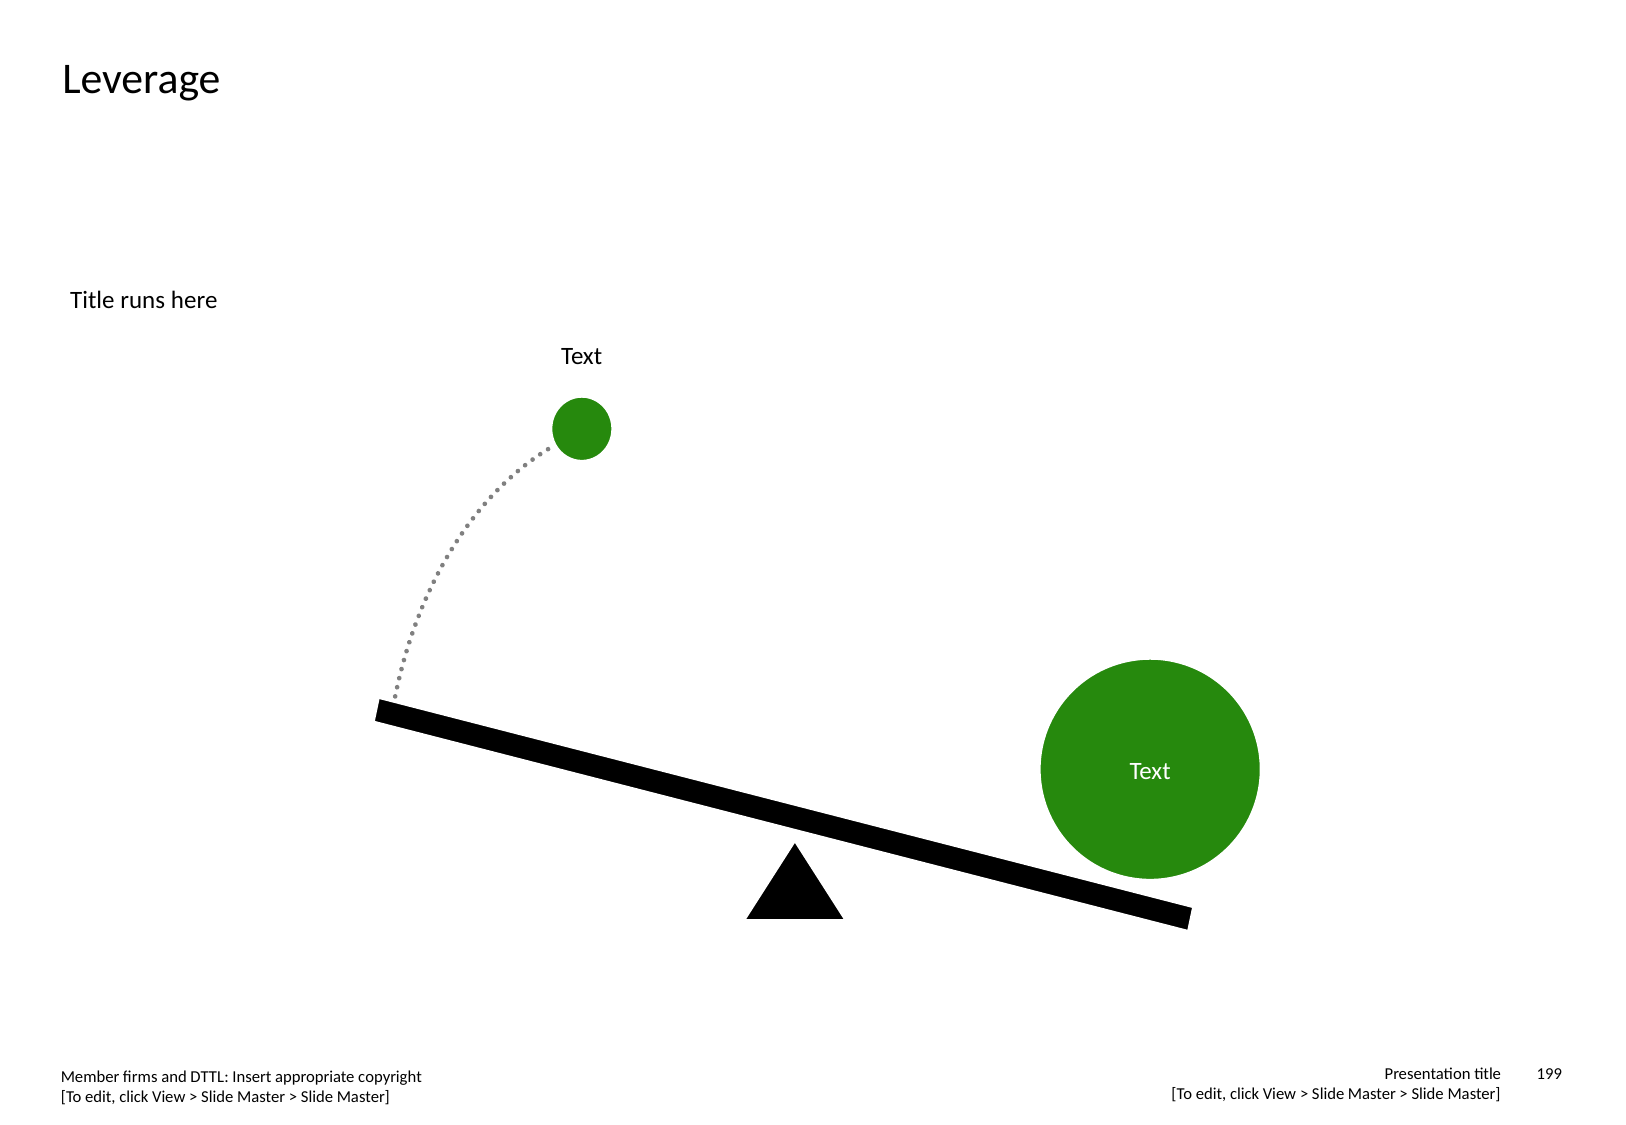

# Leverage

Title runs here
Text

Text